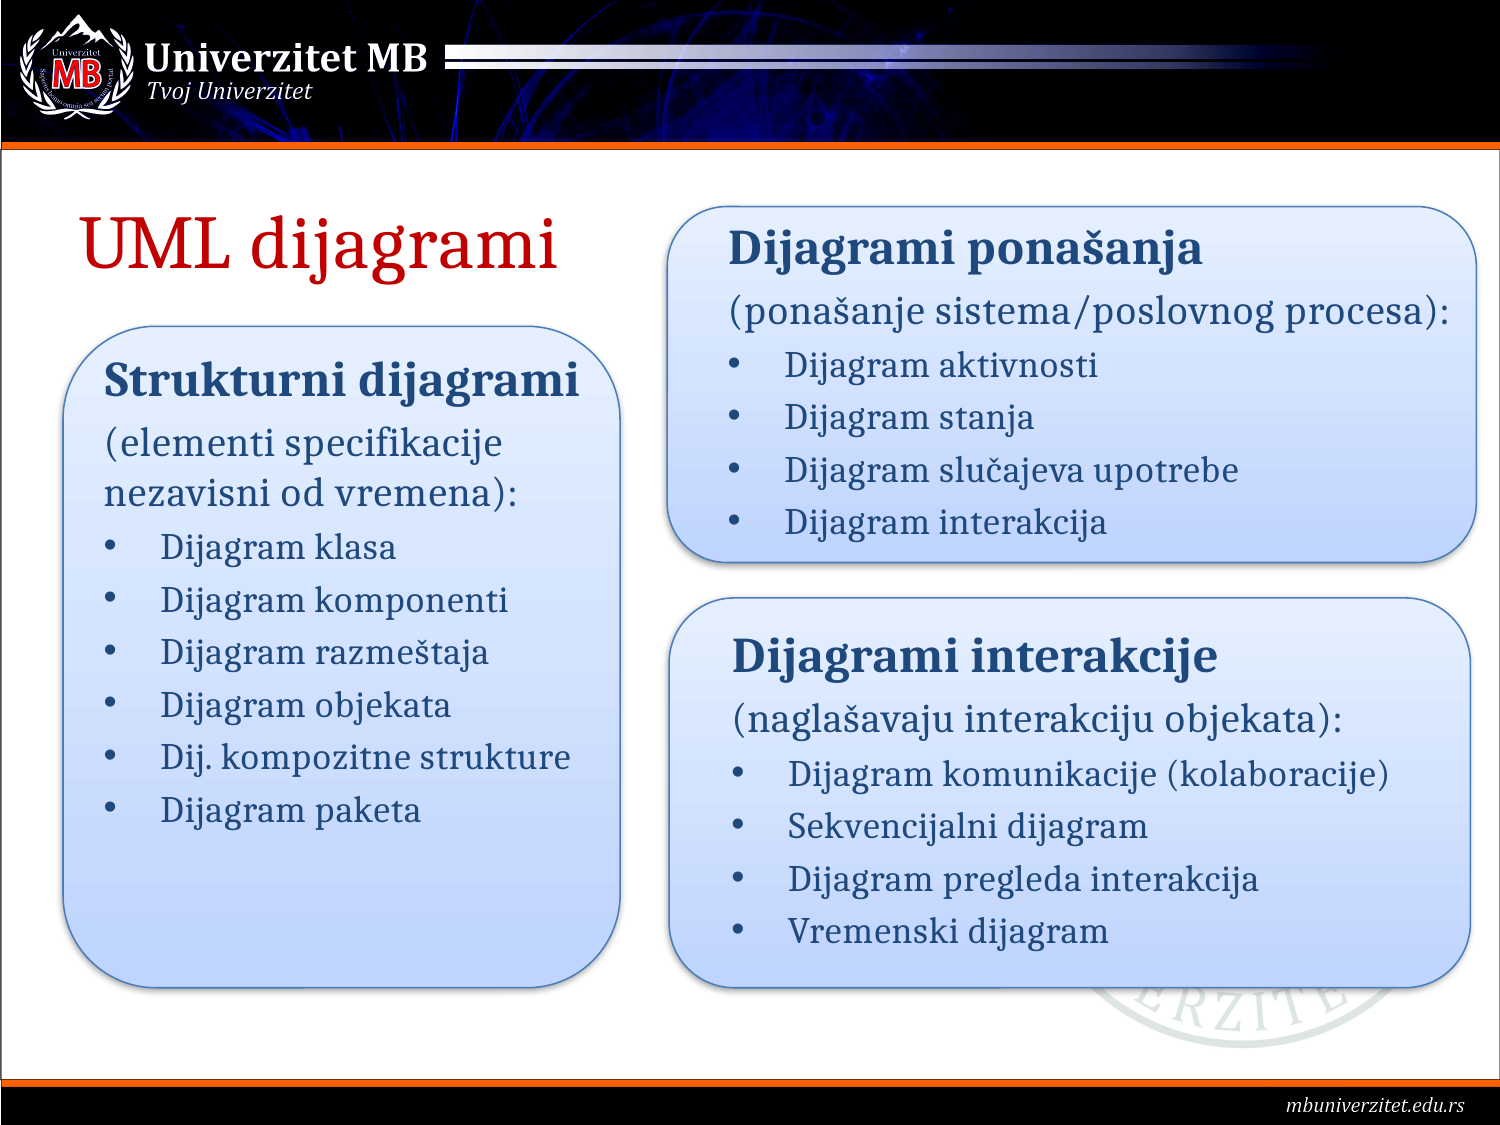

# UML dijagrami

Dijagrami ponašanja
(ponašanje sistema/poslovnog procesa):
Dijagram aktivnosti
Dijagram stanja
Dijagram slučajeva upotrebe
Dijagram interakcija

Strukturni dijagrami
(elementi specifikacije nezavisni od vremena):
Dijagram klasa
Dijagram komponenti
Dijagram razmeštaja
Dijagram objekata
Dij. kompozitne strukture
Dijagram paketa

Dijagrami interakcije
(naglašavaju interakciju objekata):
Dijagram komunikacije (kolaboracije)
Sekvencijalni dijagram
Dijagram pregleda interakcija
Vremenski dijagram